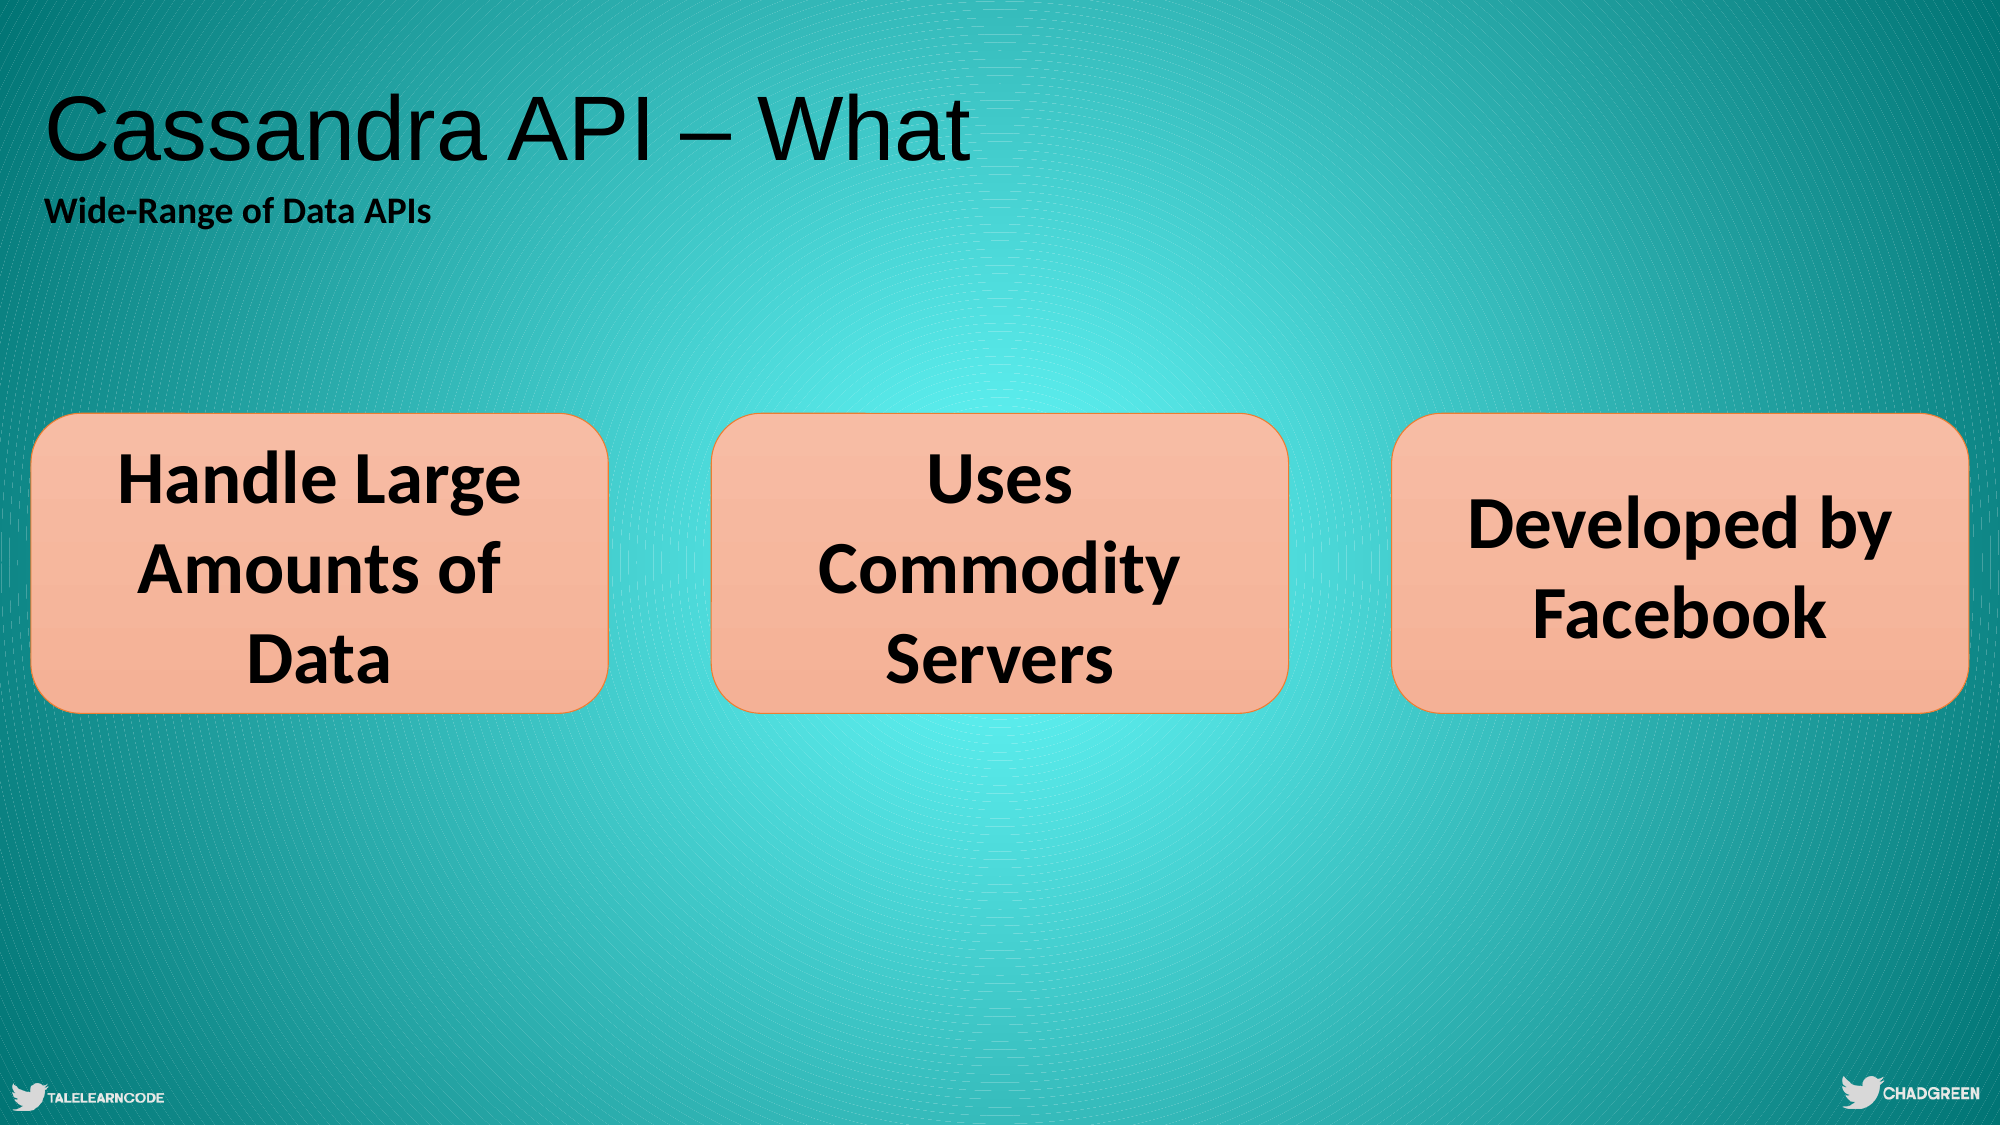

# Cassandra API – What
Wide-Range of Data APIs
Handle Large Amounts of Data
Uses Commodity Servers
Developed by Facebook